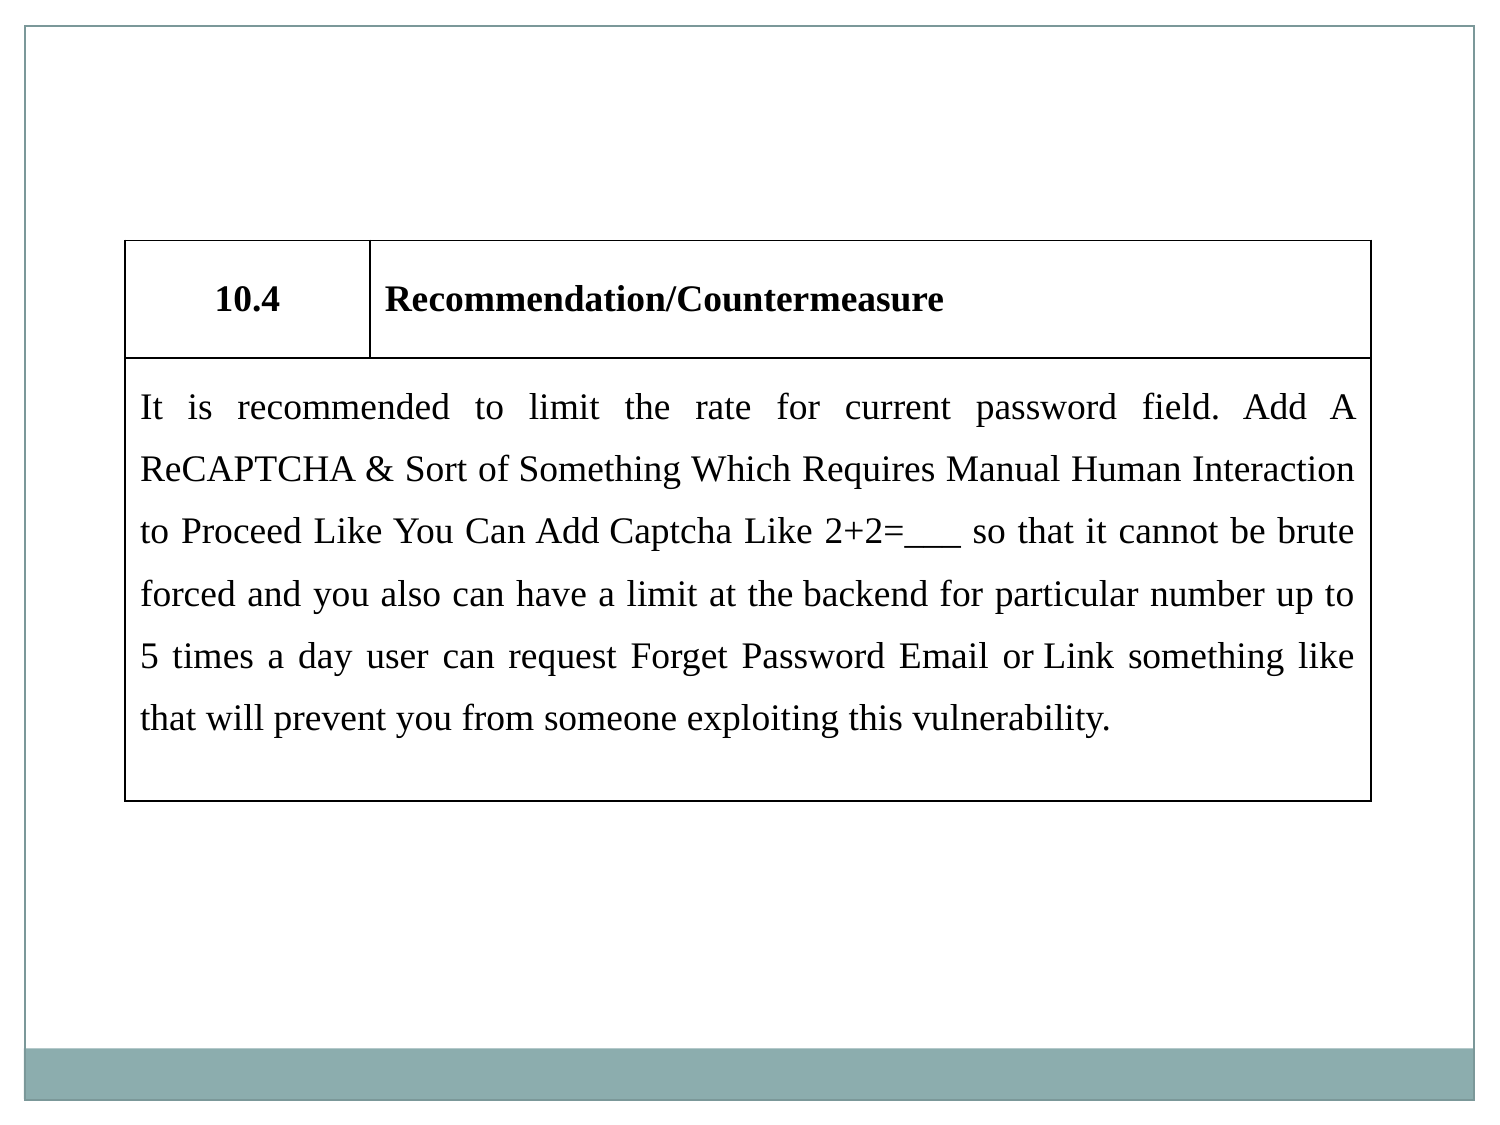

| 10.4 | Recommendation/Countermeasure |
| --- | --- |
| It is recommended to limit the rate for current password field. Add A ReCAPTCHA & Sort of Something Which Requires Manual Human Interaction to Proceed Like You Can Add Captcha Like 2+2=\_\_\_ so that it cannot be brute forced and you also can have a limit at the backend for particular number up to 5 times a day user can request Forget Password Email or Link something like that will prevent you from someone exploiting this vulnerability. |  |